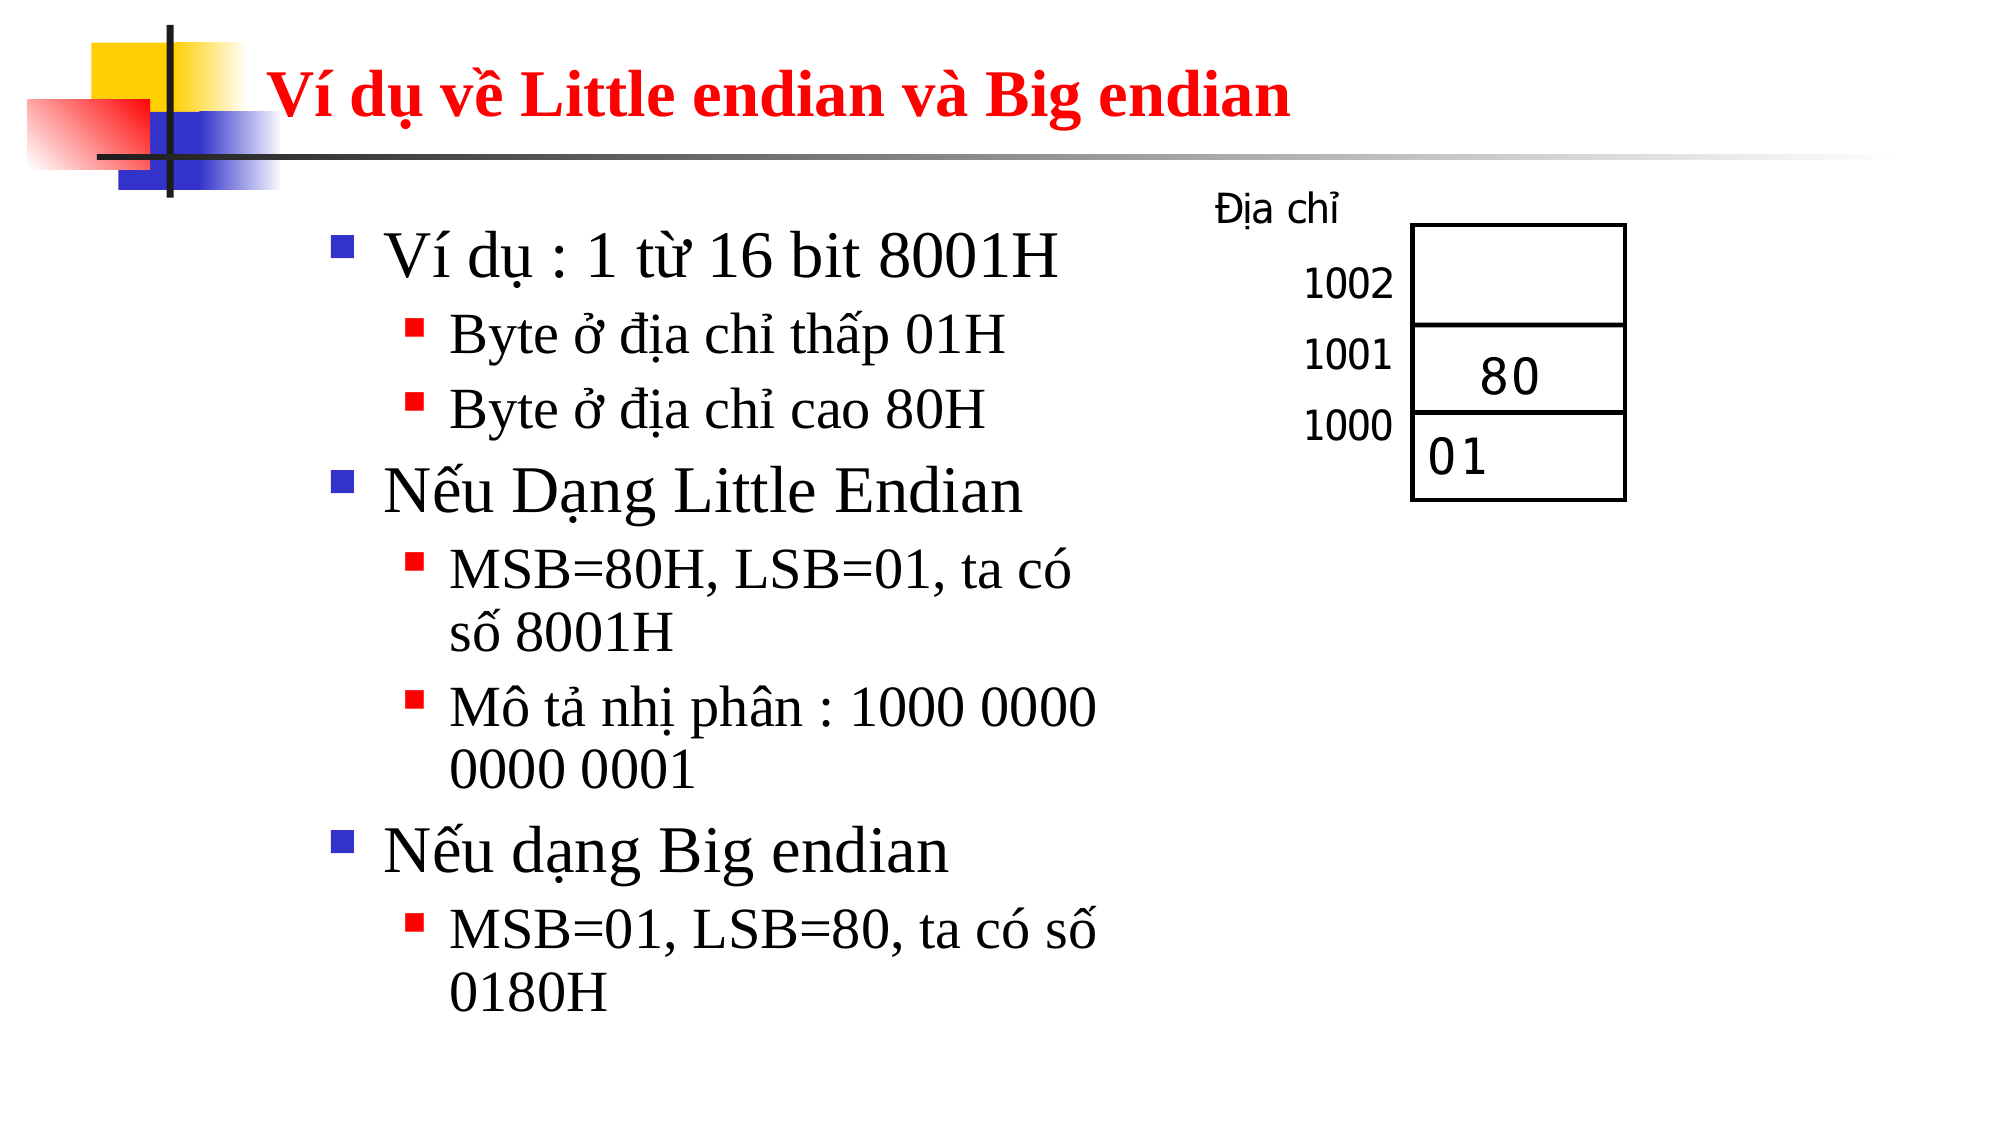

# Ví dụ về Little endian và Big endian
Địa chỉ

1002
1001
1000
80
01
Ví dụ : 1 từ 16 bit 8001H
Byte ở địa chỉ thấp 01H
Byte ở địa chỉ cao 80H
Nếu Dạng Little Endian
MSB=80H, LSB=01, ta có số 8001H
Mô tả nhị phân : 1000 0000 0000 0001
Nếu dạng Big endian
MSB=01, LSB=80, ta có số 0180H